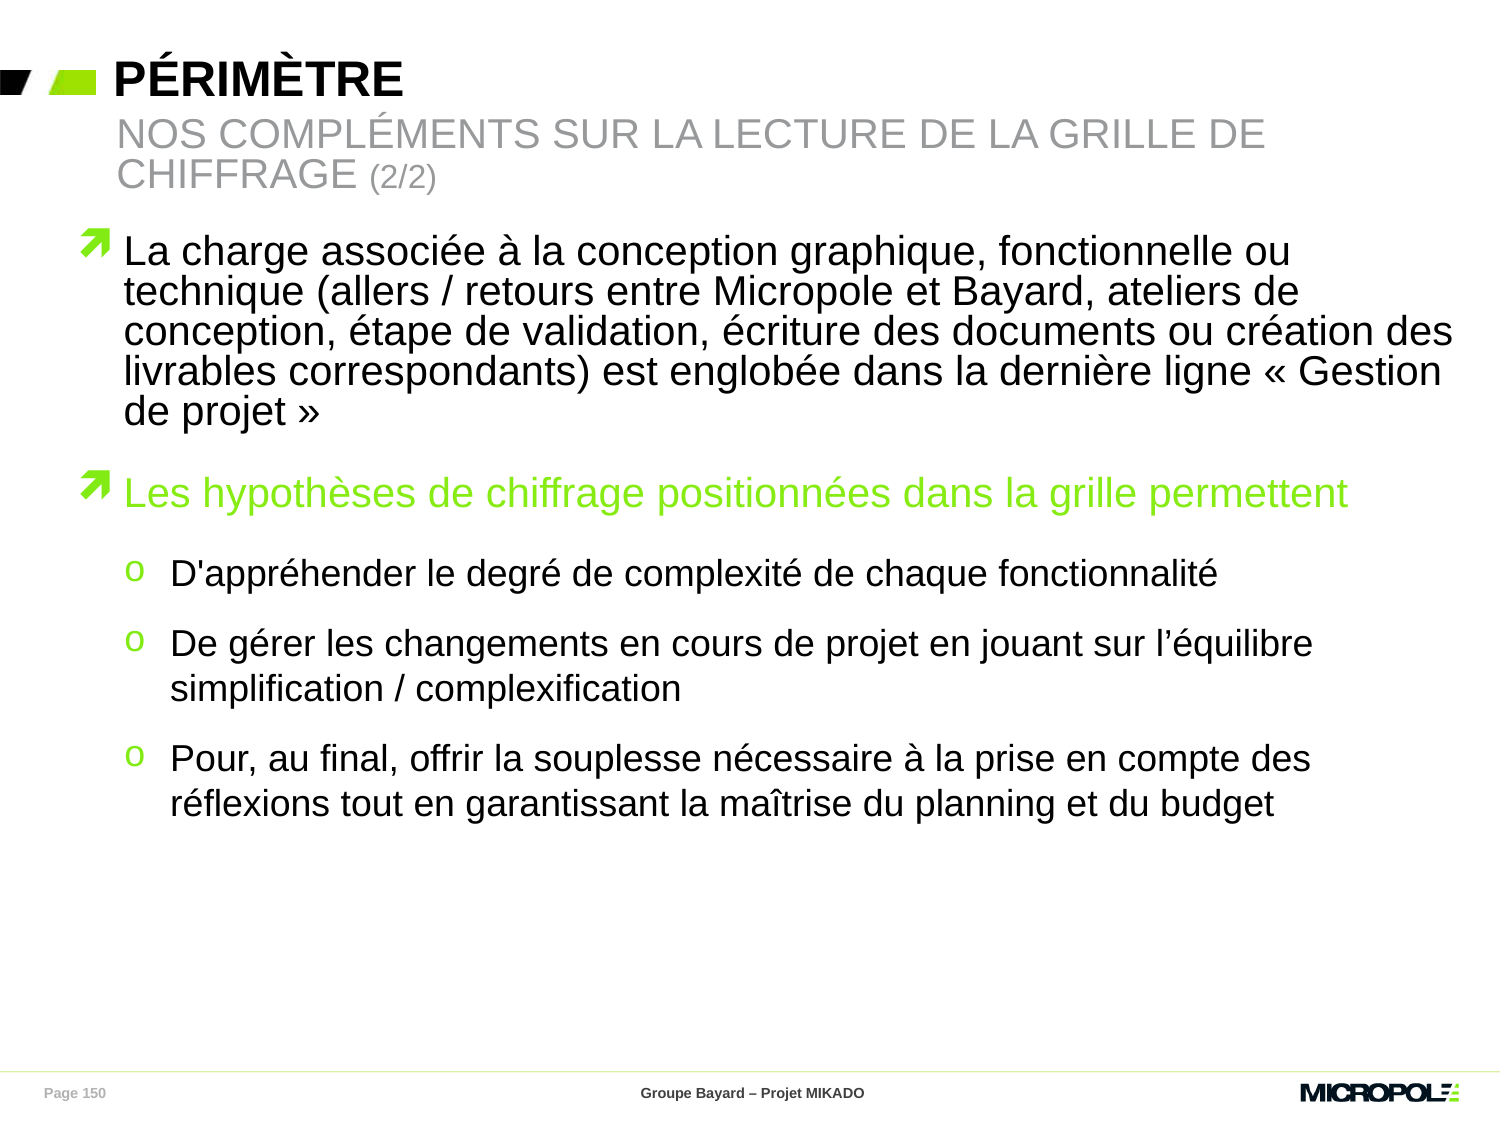

# Périmètre
Nos compléments sur la lecture de la grille de Chiffrage (2/2)
La charge associée à la conception graphique, fonctionnelle ou technique (allers / retours entre Micropole et Bayard, ateliers de conception, étape de validation, écriture des documents ou création des livrables correspondants) est englobée dans la dernière ligne « Gestion de projet »
Les hypothèses de chiffrage positionnées dans la grille permettent
D'appréhender le degré de complexité de chaque fonctionnalité
De gérer les changements en cours de projet en jouant sur l’équilibre simplification / complexification
Pour, au final, offrir la souplesse nécessaire à la prise en compte des réflexions tout en garantissant la maîtrise du planning et du budget
Page 150
Groupe Bayard – Projet MIKADO